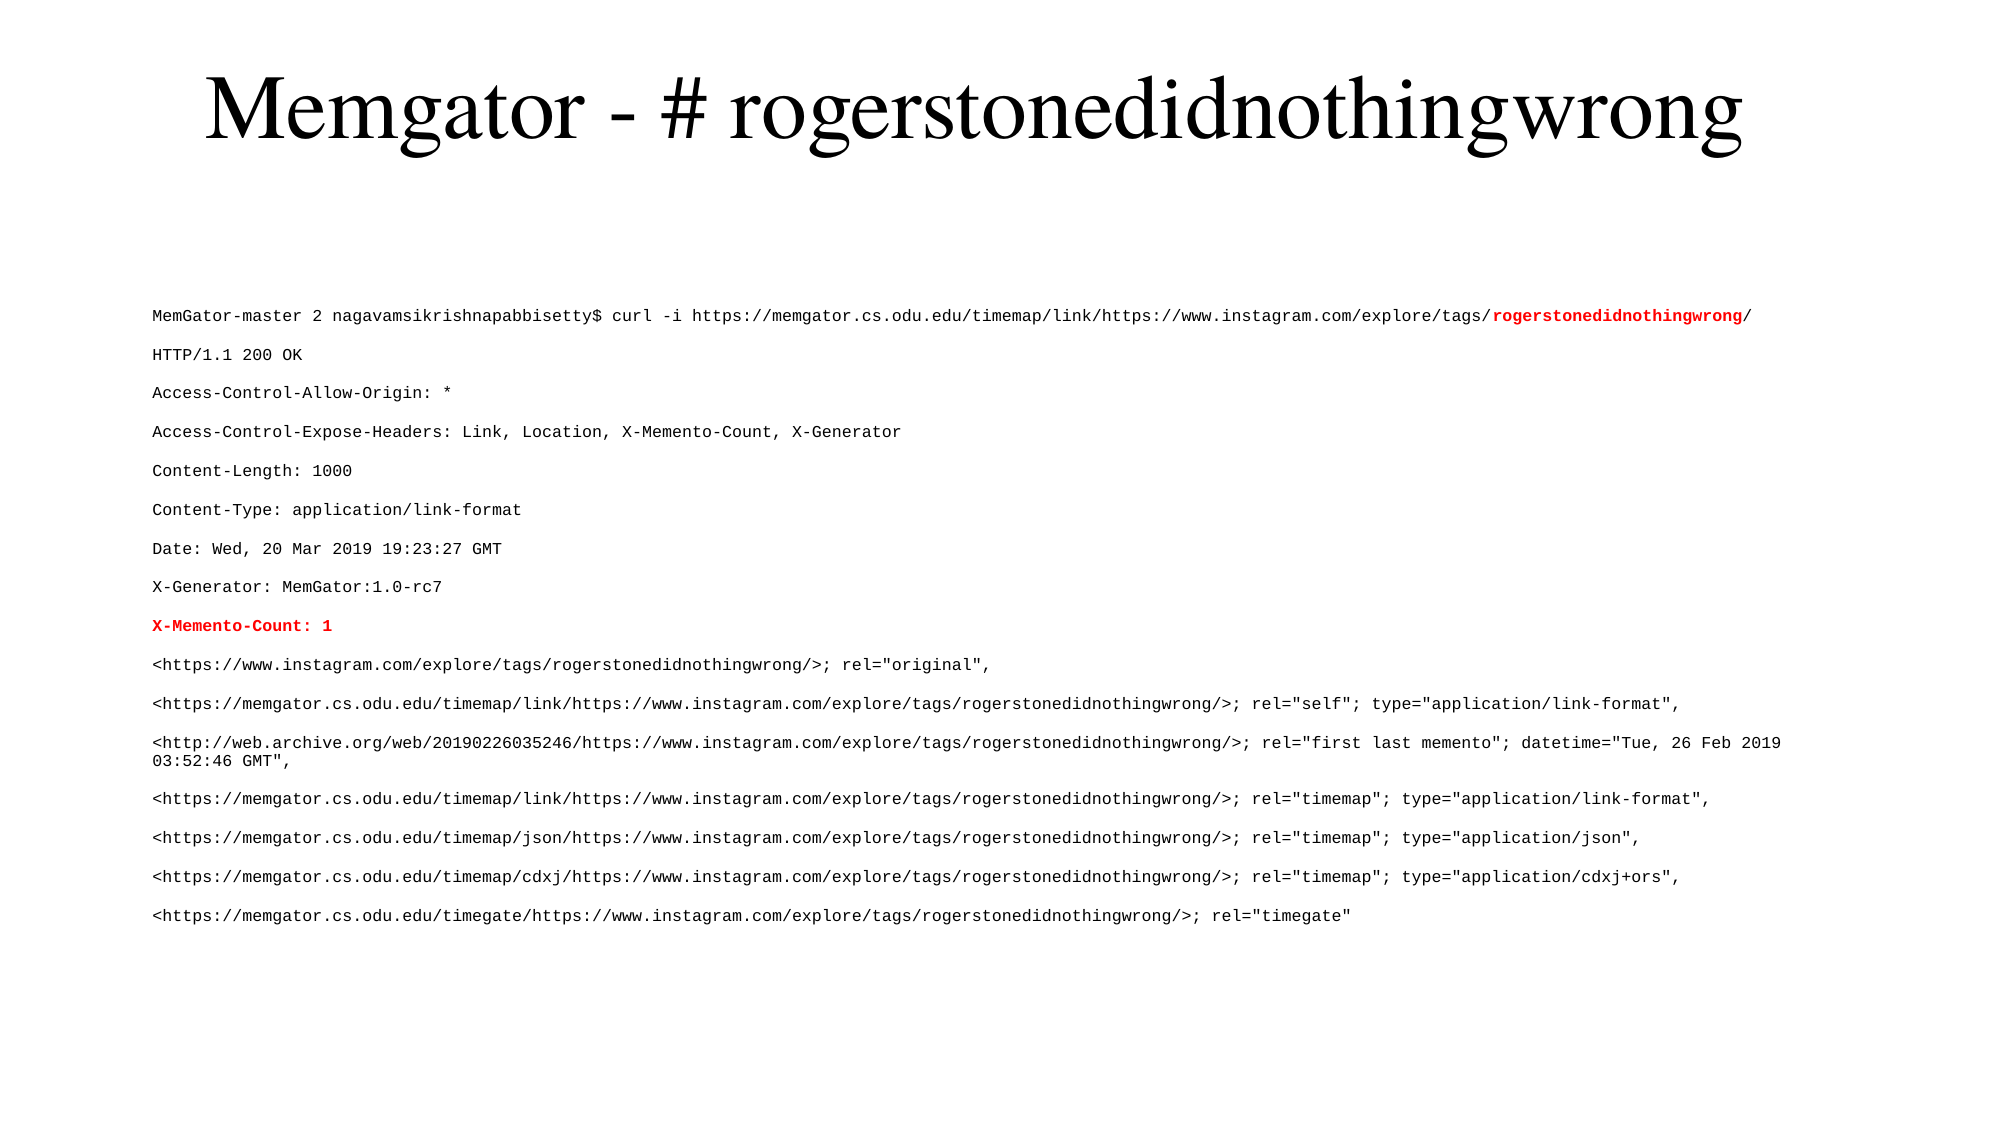

# Memgator - # rogerstonedidnothingwrong
MemGator-master 2 nagavamsikrishnapabbisetty$ curl -i https://memgator.cs.odu.edu/timemap/link/https://www.instagram.com/explore/tags/rogerstonedidnothingwrong/
HTTP/1.1 200 OK
Access-Control-Allow-Origin: *
Access-Control-Expose-Headers: Link, Location, X-Memento-Count, X-Generator
Content-Length: 1000
Content-Type: application/link-format
Date: Wed, 20 Mar 2019 19:23:27 GMT
X-Generator: MemGator:1.0-rc7
X-Memento-Count: 1
<https://www.instagram.com/explore/tags/rogerstonedidnothingwrong/>; rel="original",
<https://memgator.cs.odu.edu/timemap/link/https://www.instagram.com/explore/tags/rogerstonedidnothingwrong/>; rel="self"; type="application/link-format",
<http://web.archive.org/web/20190226035246/https://www.instagram.com/explore/tags/rogerstonedidnothingwrong/>; rel="first last memento"; datetime="Tue, 26 Feb 2019 03:52:46 GMT",
<https://memgator.cs.odu.edu/timemap/link/https://www.instagram.com/explore/tags/rogerstonedidnothingwrong/>; rel="timemap"; type="application/link-format",
<https://memgator.cs.odu.edu/timemap/json/https://www.instagram.com/explore/tags/rogerstonedidnothingwrong/>; rel="timemap"; type="application/json",
<https://memgator.cs.odu.edu/timemap/cdxj/https://www.instagram.com/explore/tags/rogerstonedidnothingwrong/>; rel="timemap"; type="application/cdxj+ors",
<https://memgator.cs.odu.edu/timegate/https://www.instagram.com/explore/tags/rogerstonedidnothingwrong/>; rel="timegate"